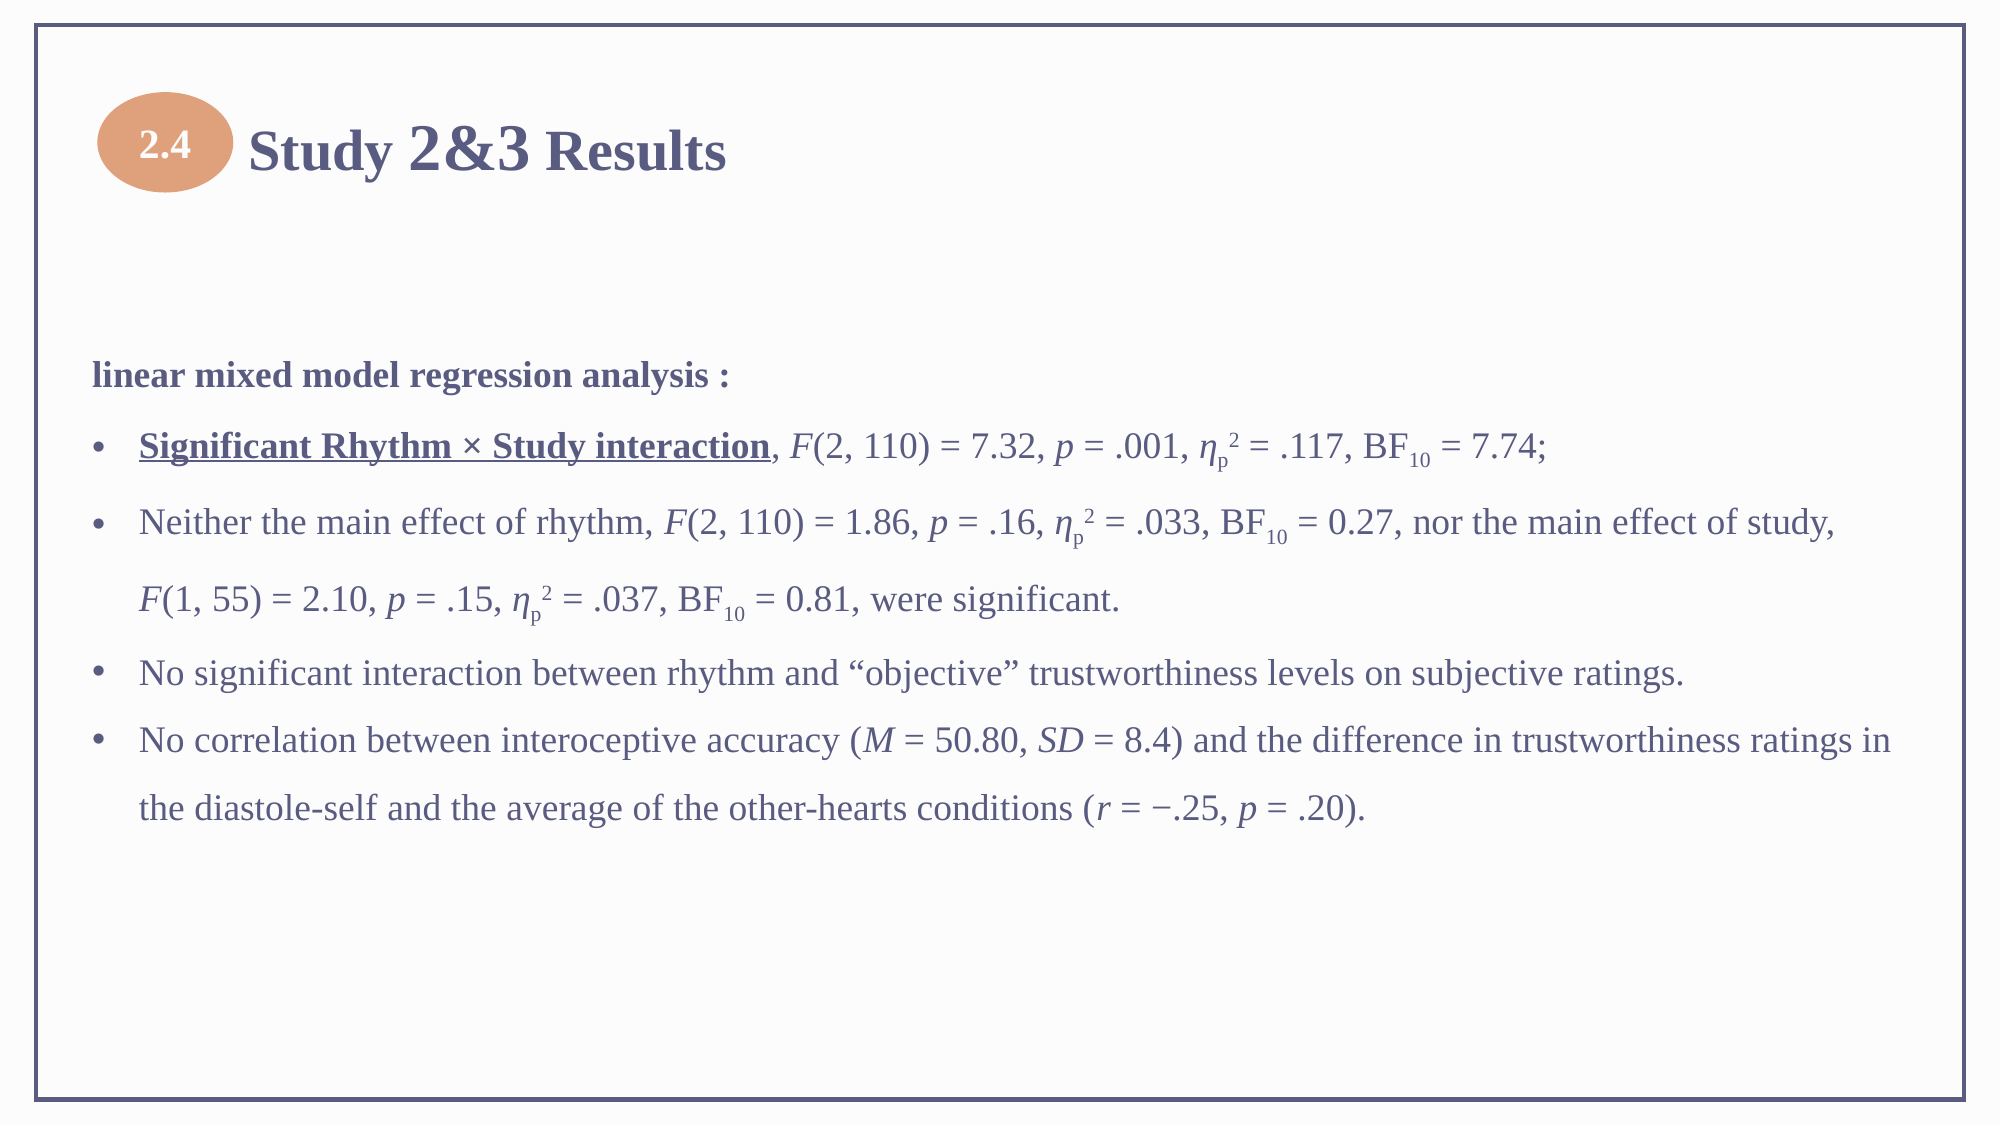

2.4

Study 2&3 Results
linear mixed model regression analysis :
Significant Rhythm × Study interaction, F(2, 110) = 7.32, p = .001, ηp2 = .117, BF10 = 7.74;
Neither the main effect of rhythm, F(2, 110) = 1.86, p = .16, ηp2 = .033, BF10 = 0.27, nor the main effect of study, F(1, 55) = 2.10, p = .15, ηp2 = .037, BF10 = 0.81, were significant.
No significant interaction between rhythm and “objective” trustworthiness levels on subjective ratings.
No correlation between interoceptive accuracy (M = 50.80, SD = 8.4) and the difference in trustworthiness ratings in the diastole-self and the average of the other-hearts conditions (r = −.25, p = .20).